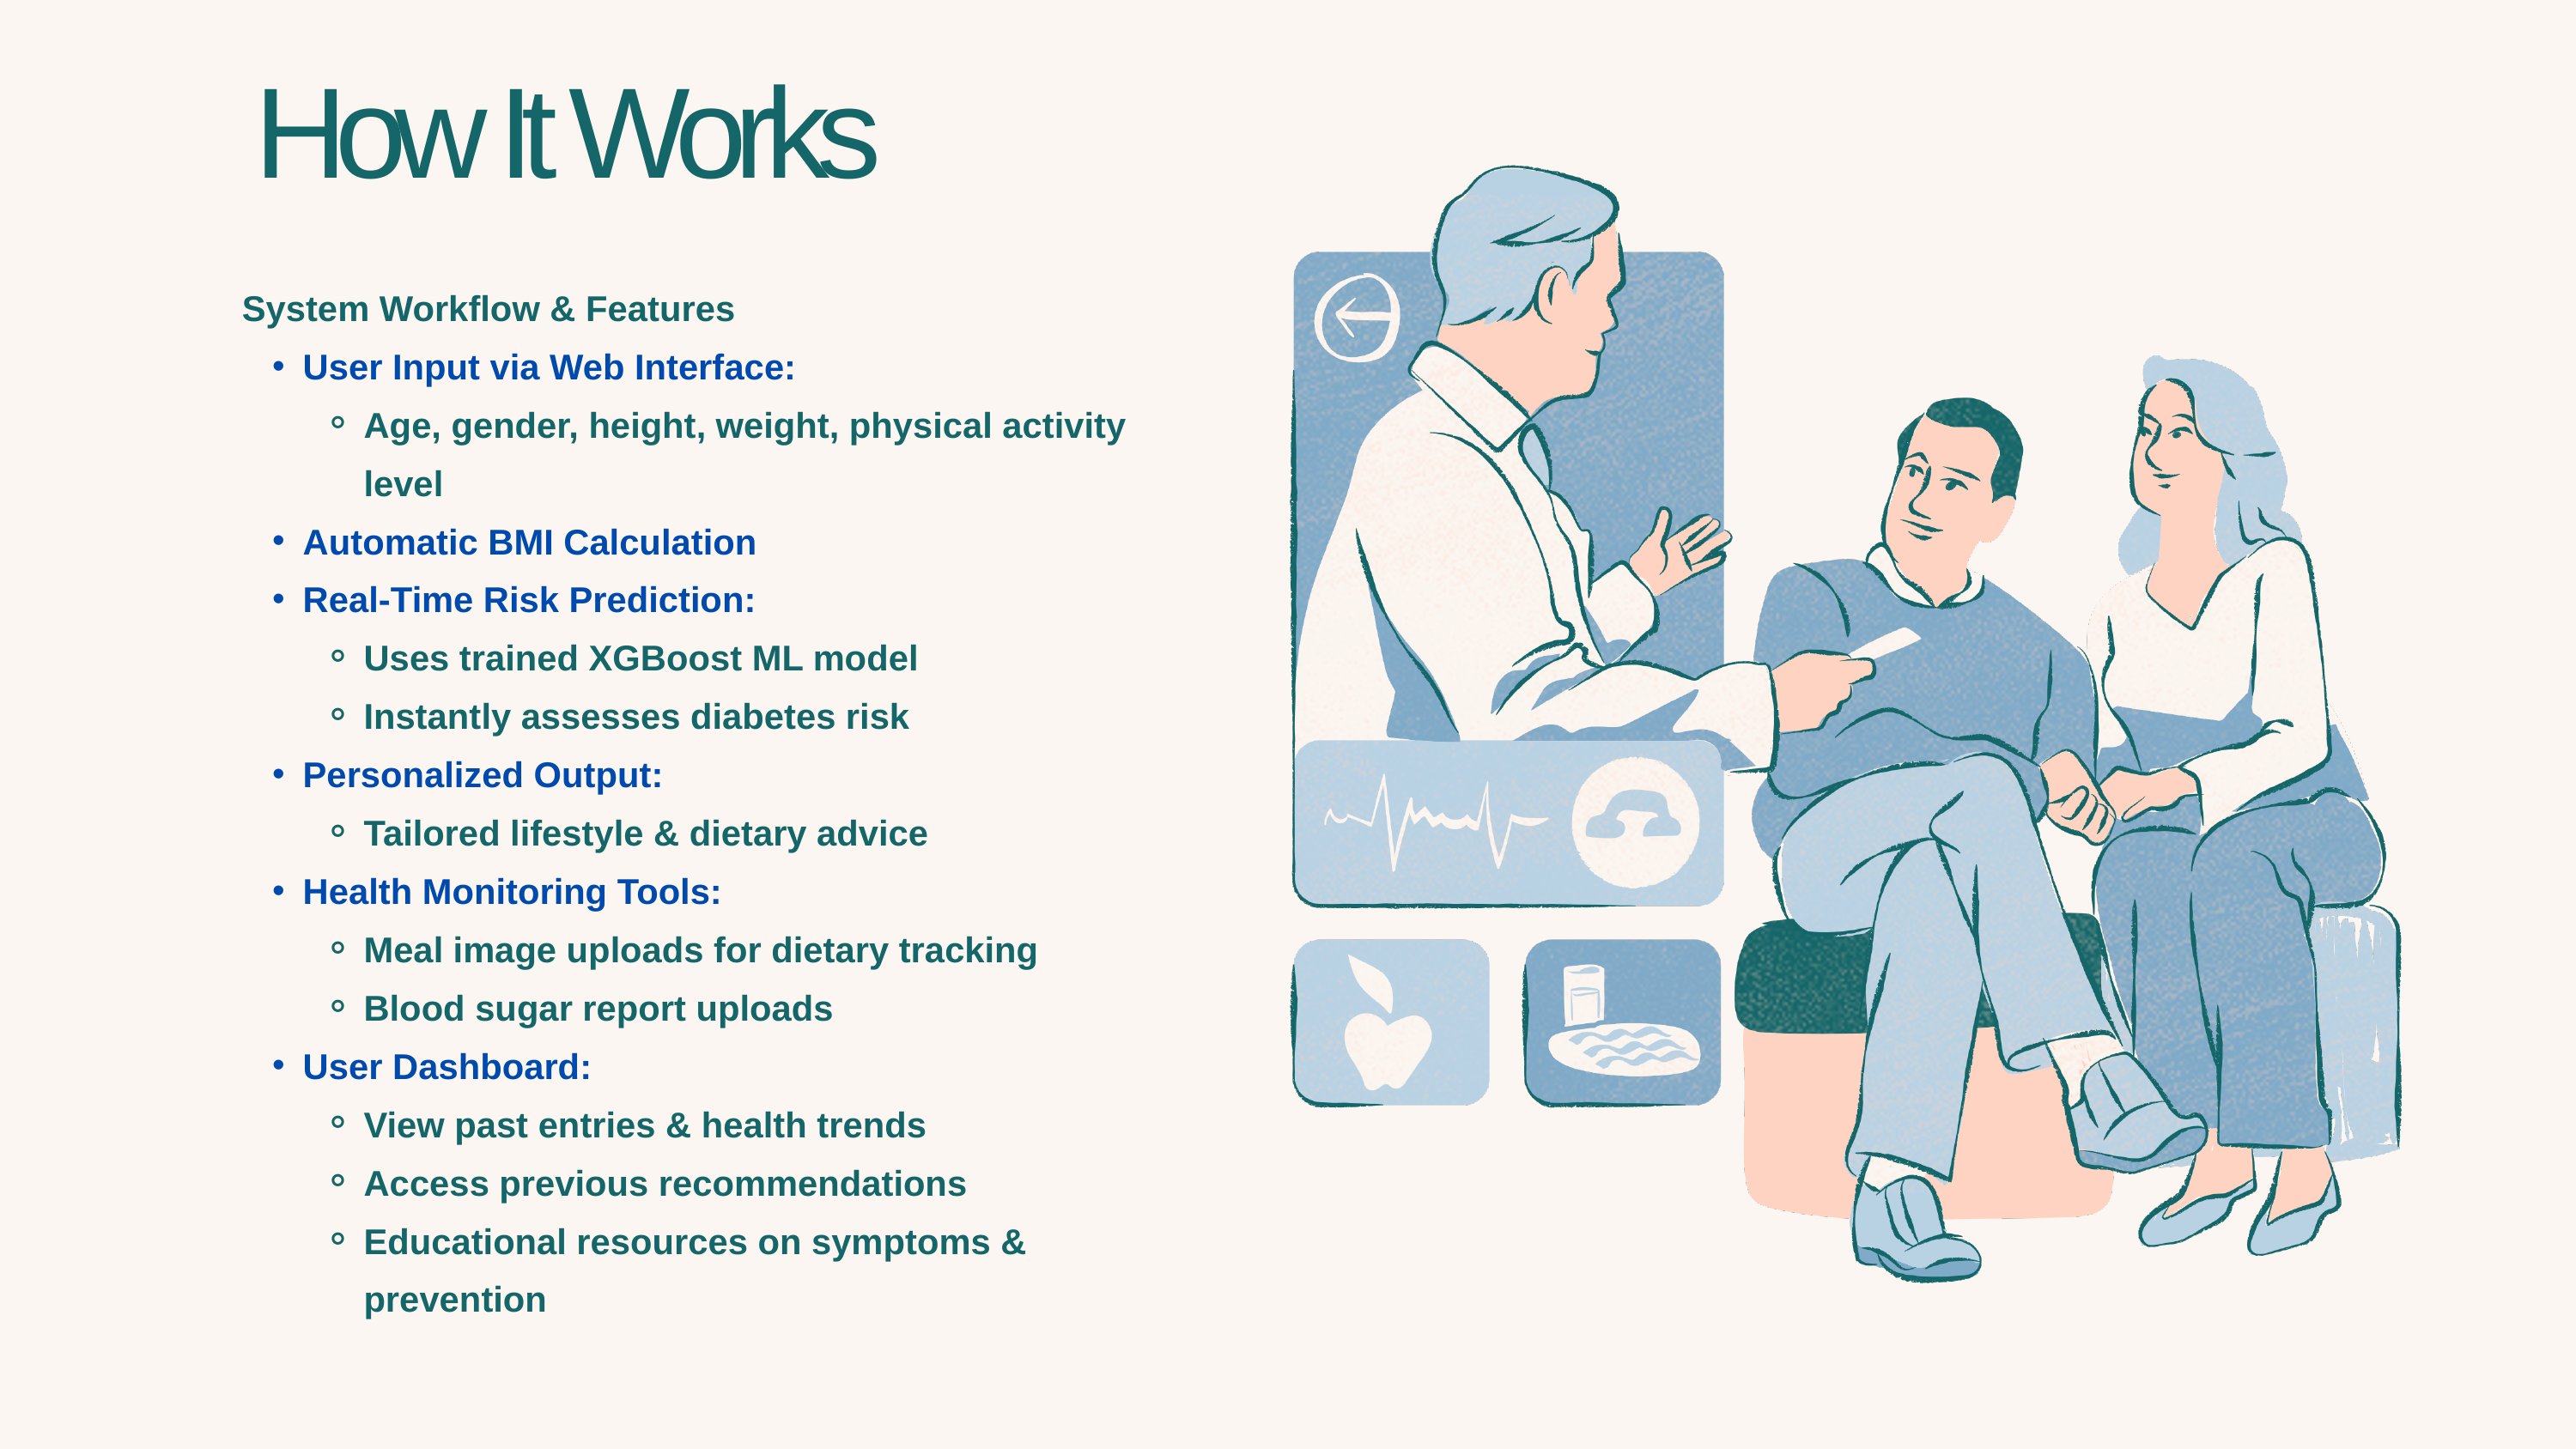

How It Works

System Workflow & Features
User Input via Web Interface:
Age, gender, height, weight, physical activity level
Automatic BMI Calculation
Real-Time Risk Prediction:
Uses trained XGBoost ML model
Instantly assesses diabetes risk
Personalized Output:
Tailored lifestyle & dietary advice
Health Monitoring Tools:
Meal image uploads for dietary tracking
Blood sugar report uploads
User Dashboard:
View past entries & health trends
Access previous recommendations
Educational resources on symptoms & prevention